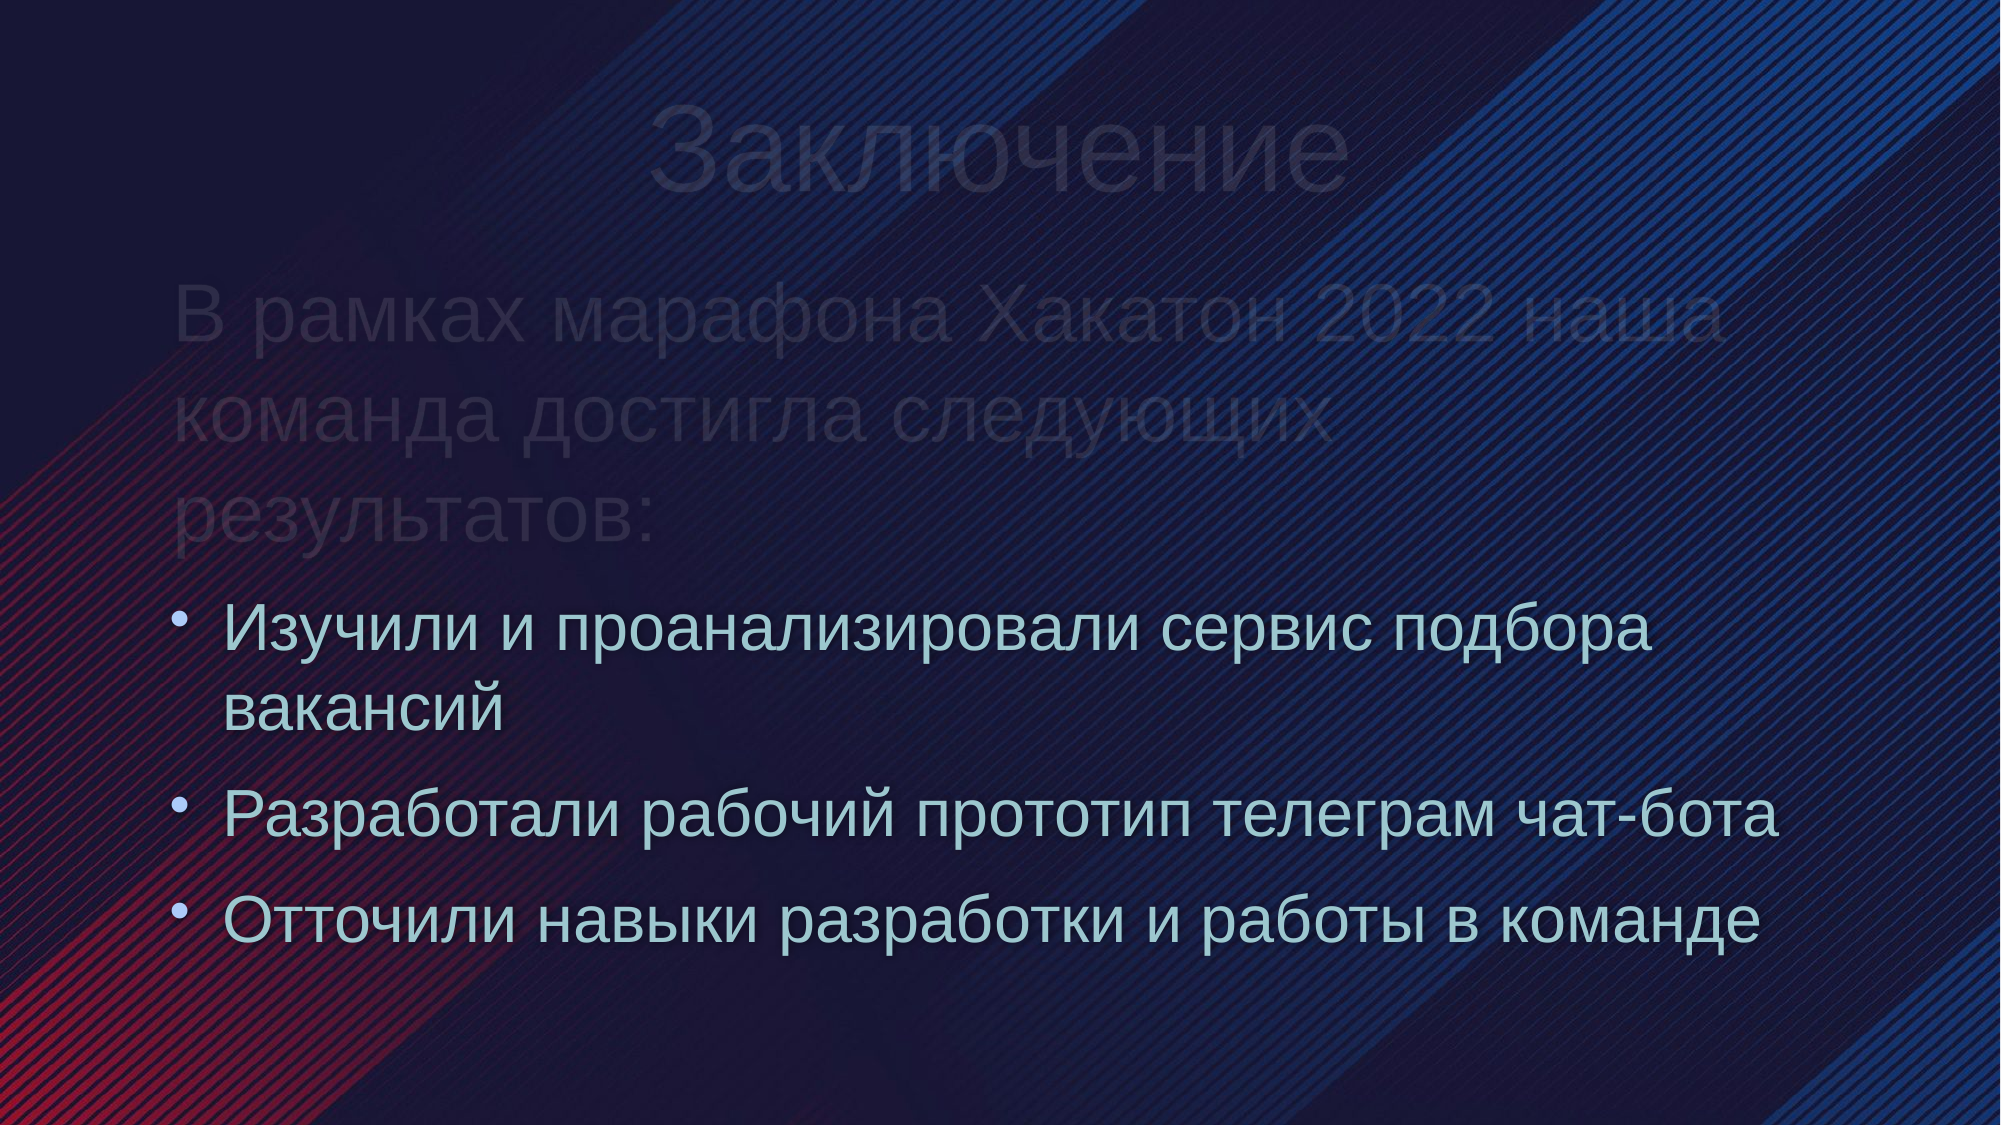

# Заключение
В рамках марафона Хакатон 2022 наша команда достигла следующих результатов:
Изучили и проанализировали сервис подбора вакансий
Разработали рабочий прототип телеграм чат-бота
Отточили навыки разработки и работы в команде